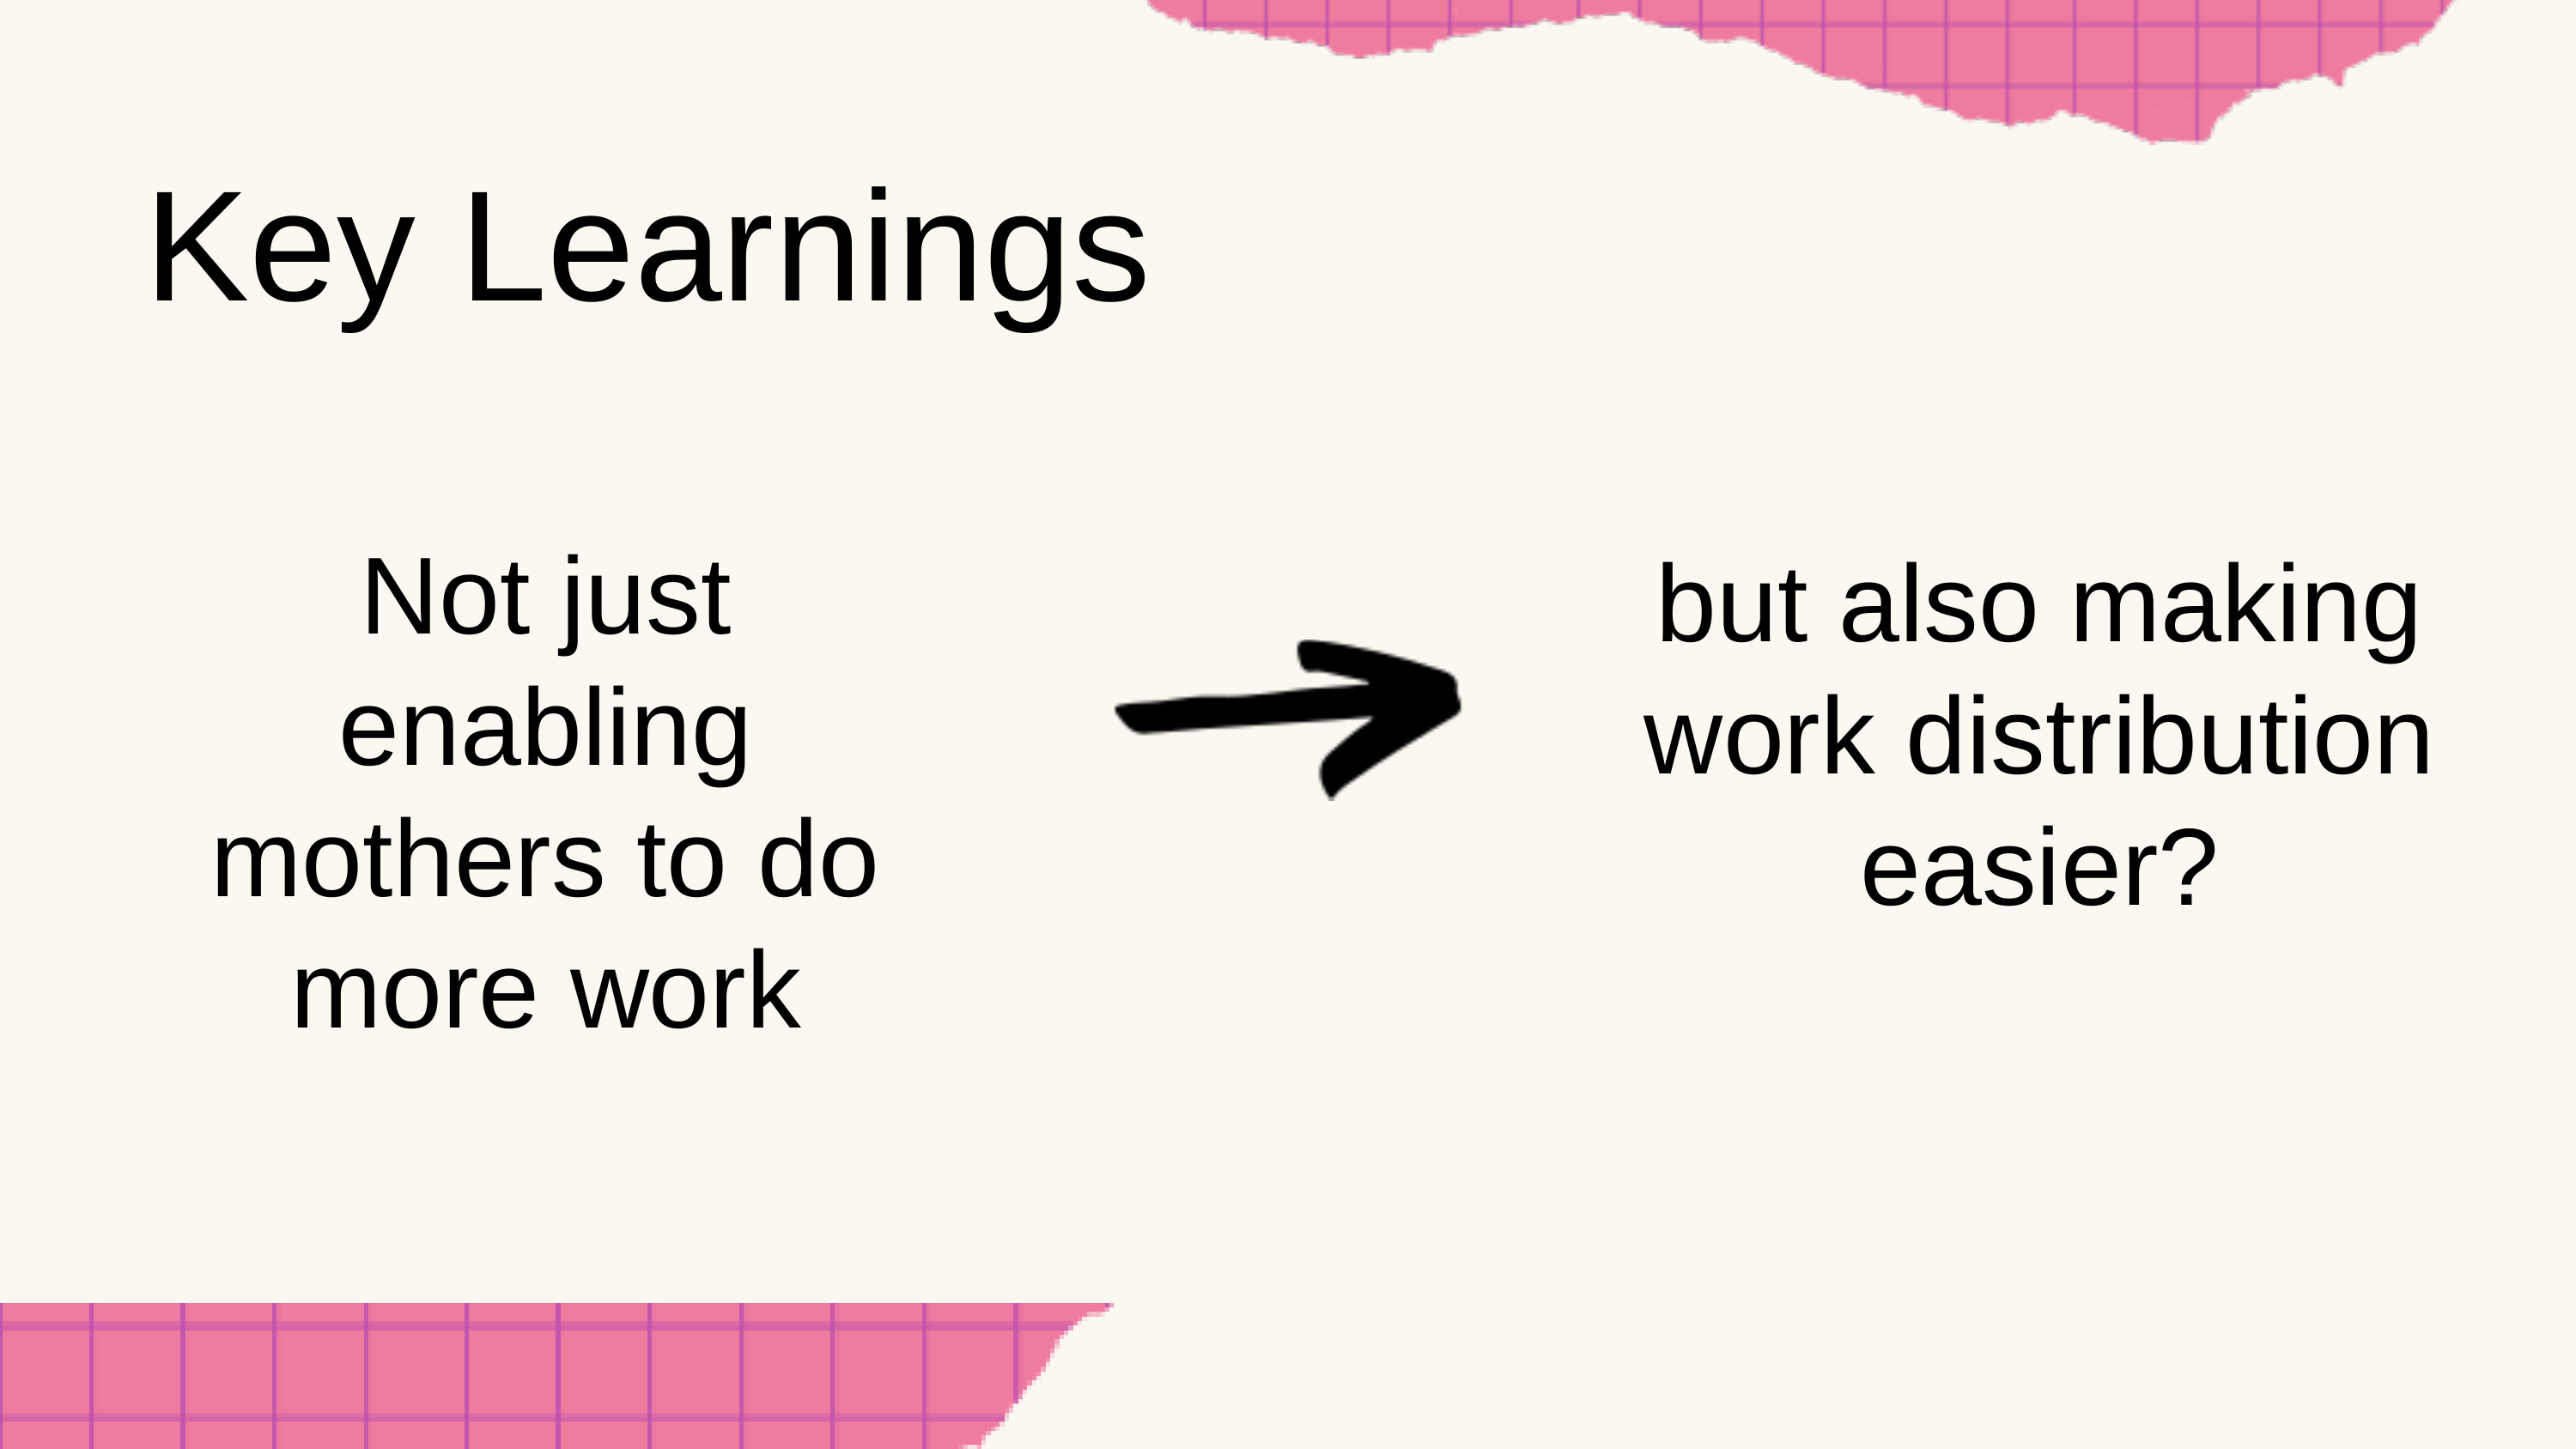

Key Learnings
Not just enabling mothers to do more work
but also making work distribution easier?